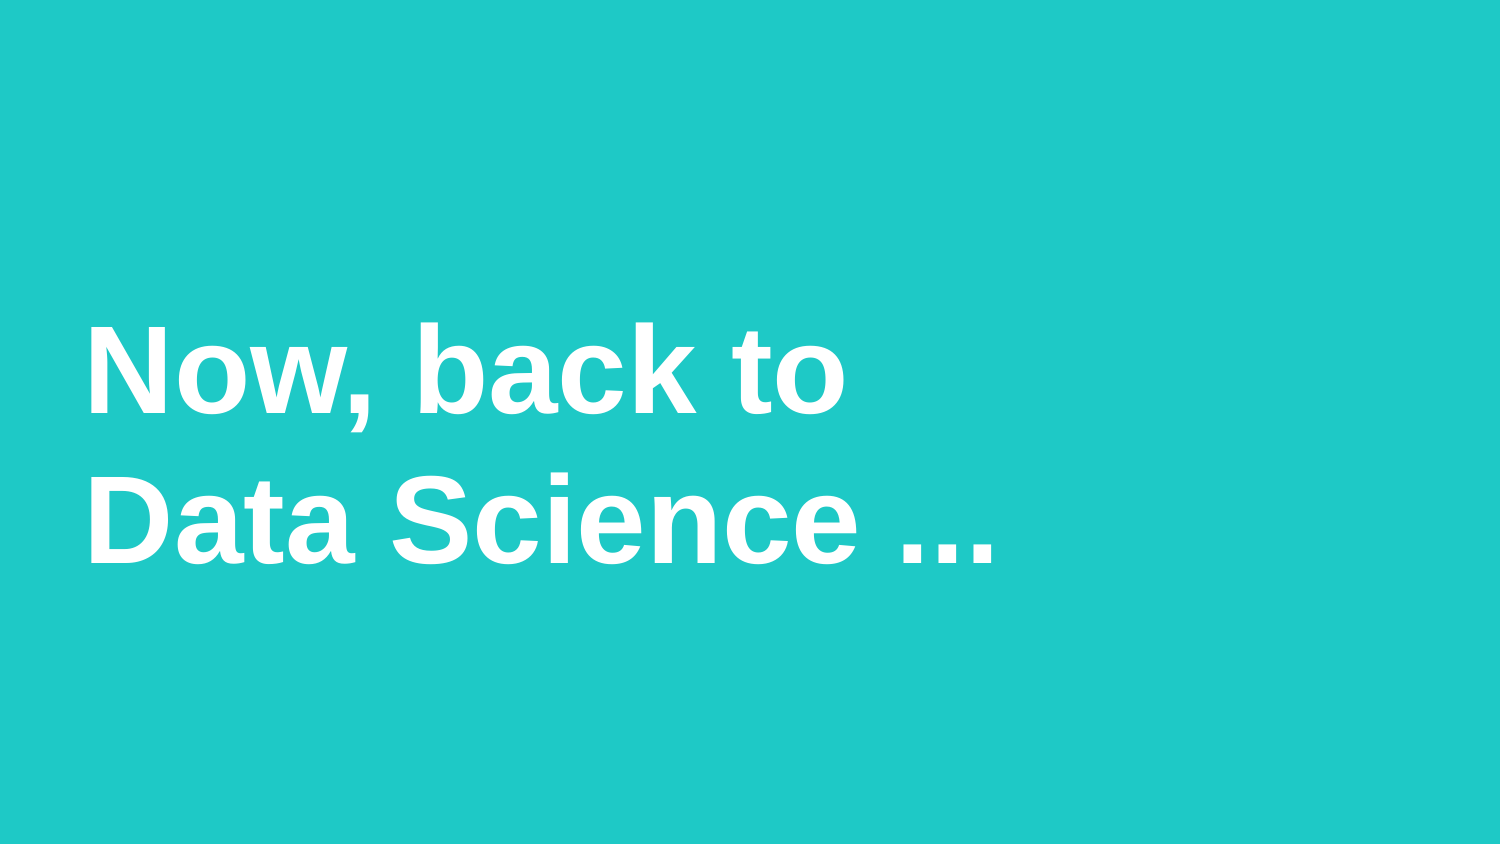

# Now, back to Data Science ...